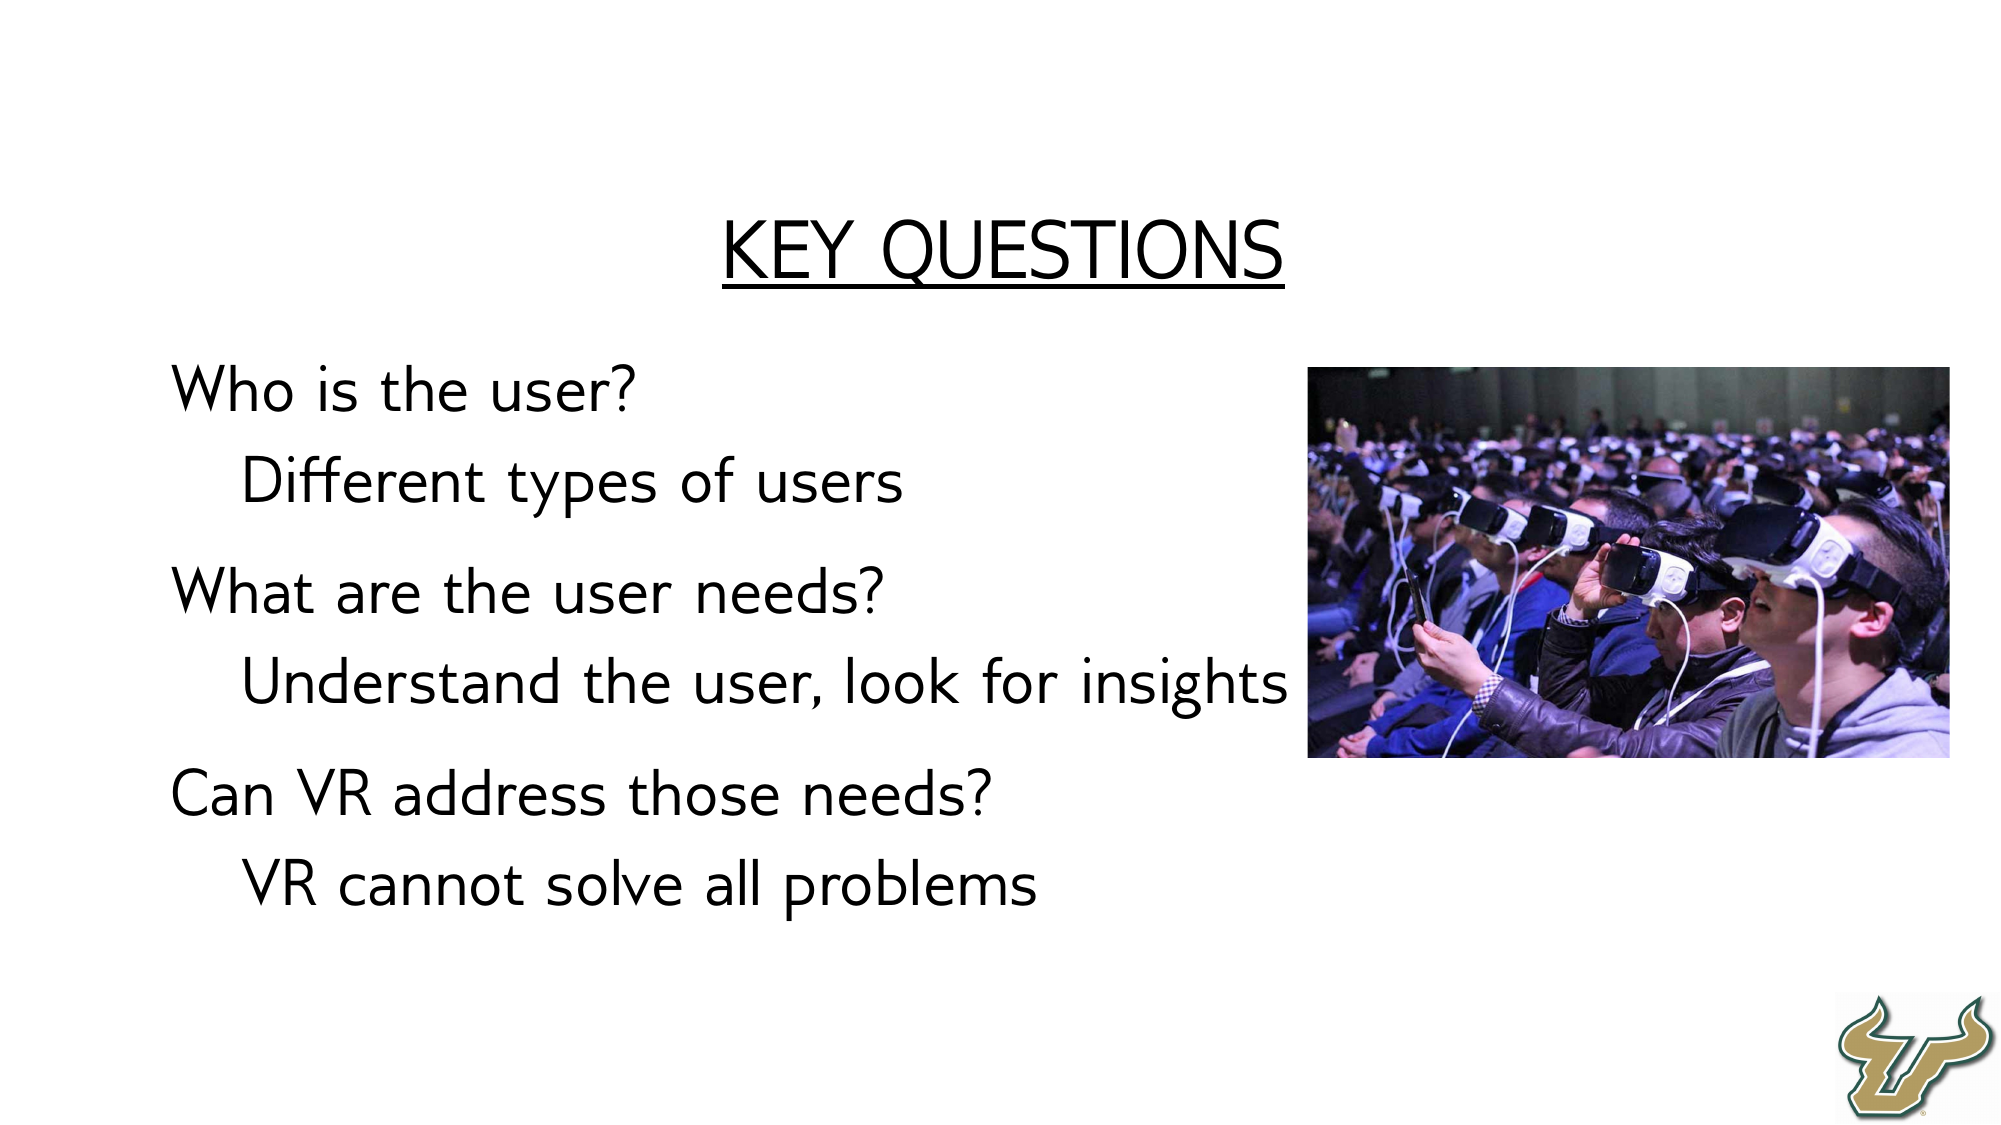

Key Questions
Who is the user?
Different types of users
What are the user needs?
Understand the user, look for insights
Can VR address those needs?
VR cannot solve all problems